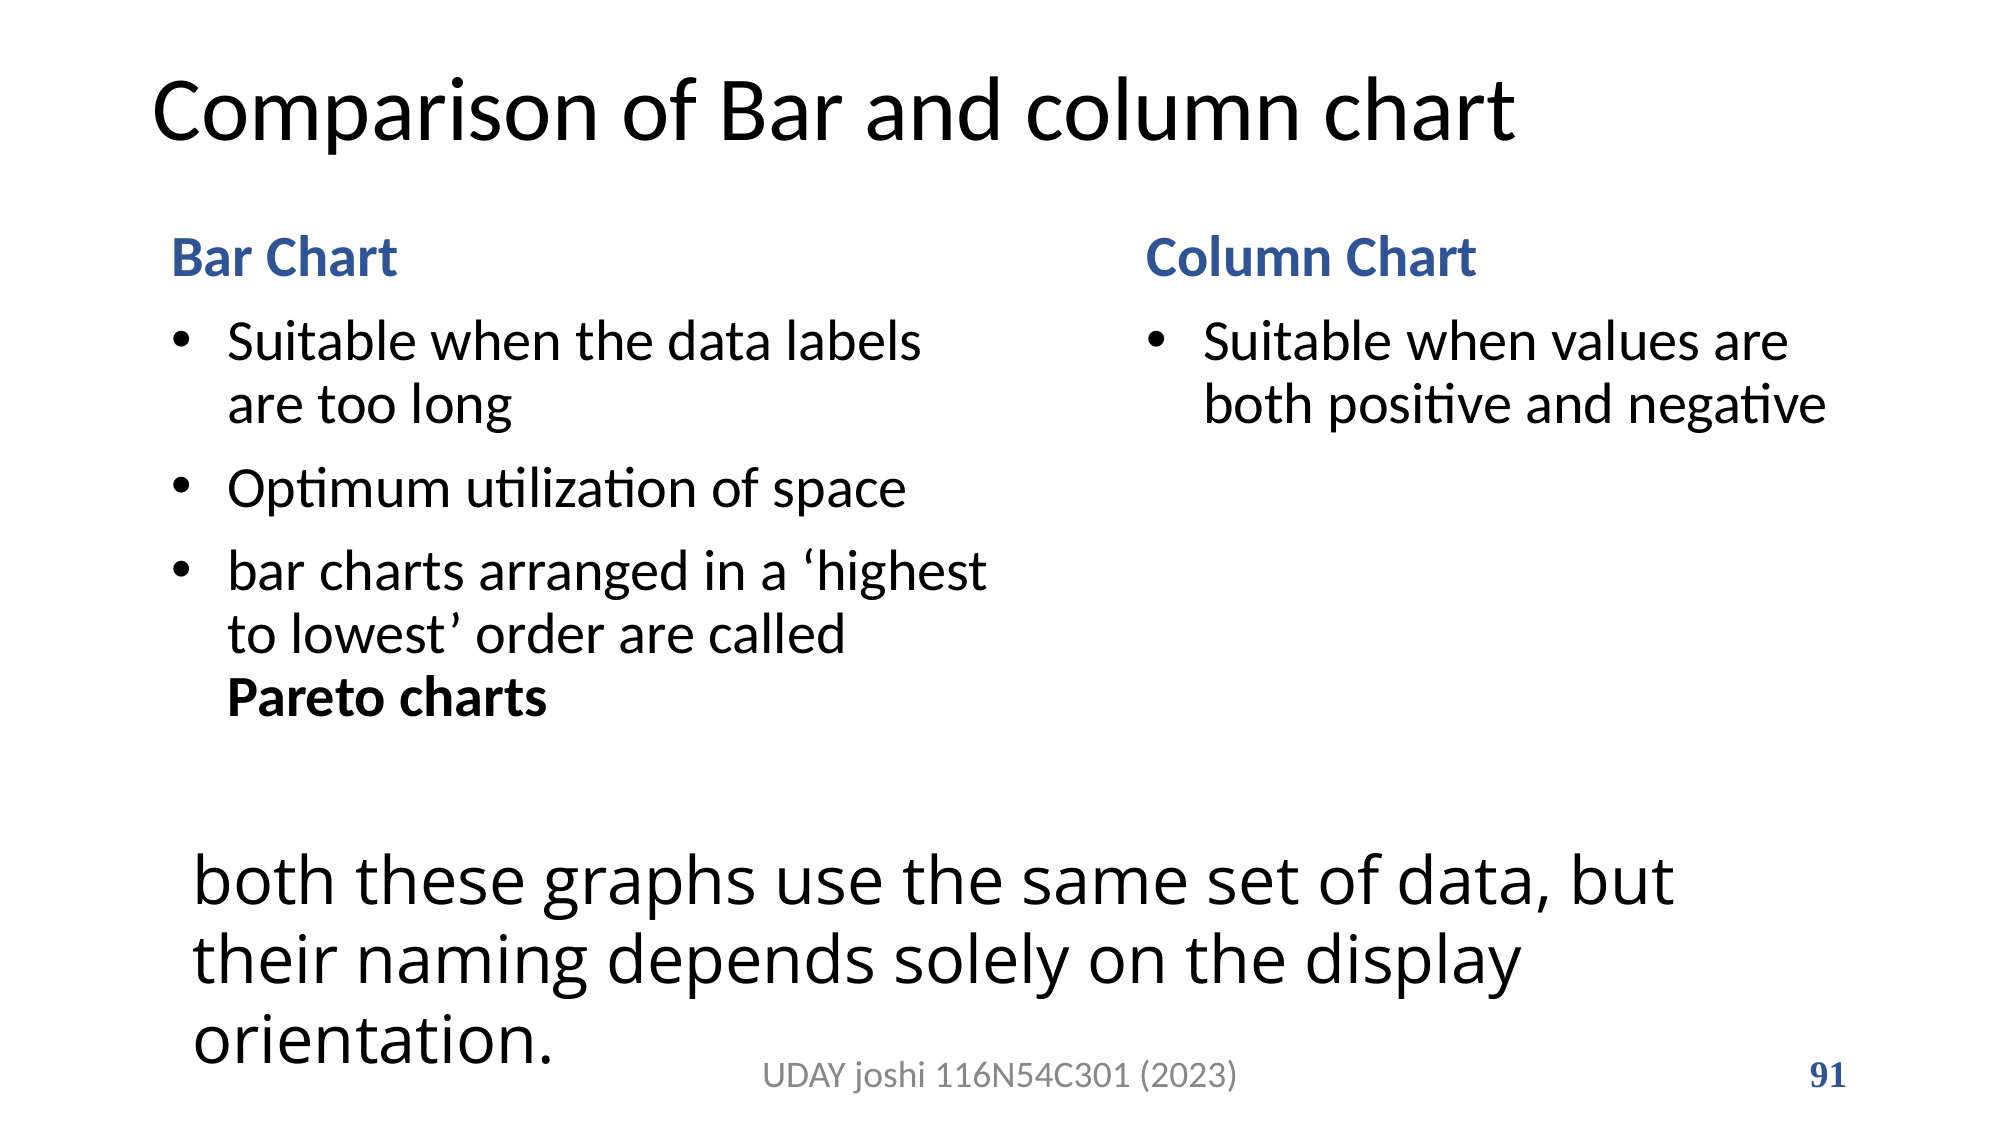

# Comparison of Bar and column chart
Bar Chart
Suitable when the data labels are too long
Optimum utilization of space
bar charts arranged in a ‘highest to lowest’ order are called Pareto charts

Column Chart
Suitable when values are both positive and negative
both these graphs use the same set of data, but their naming depends solely on the display orientation.

UDAY joshi 116N54C301 (2023)
91